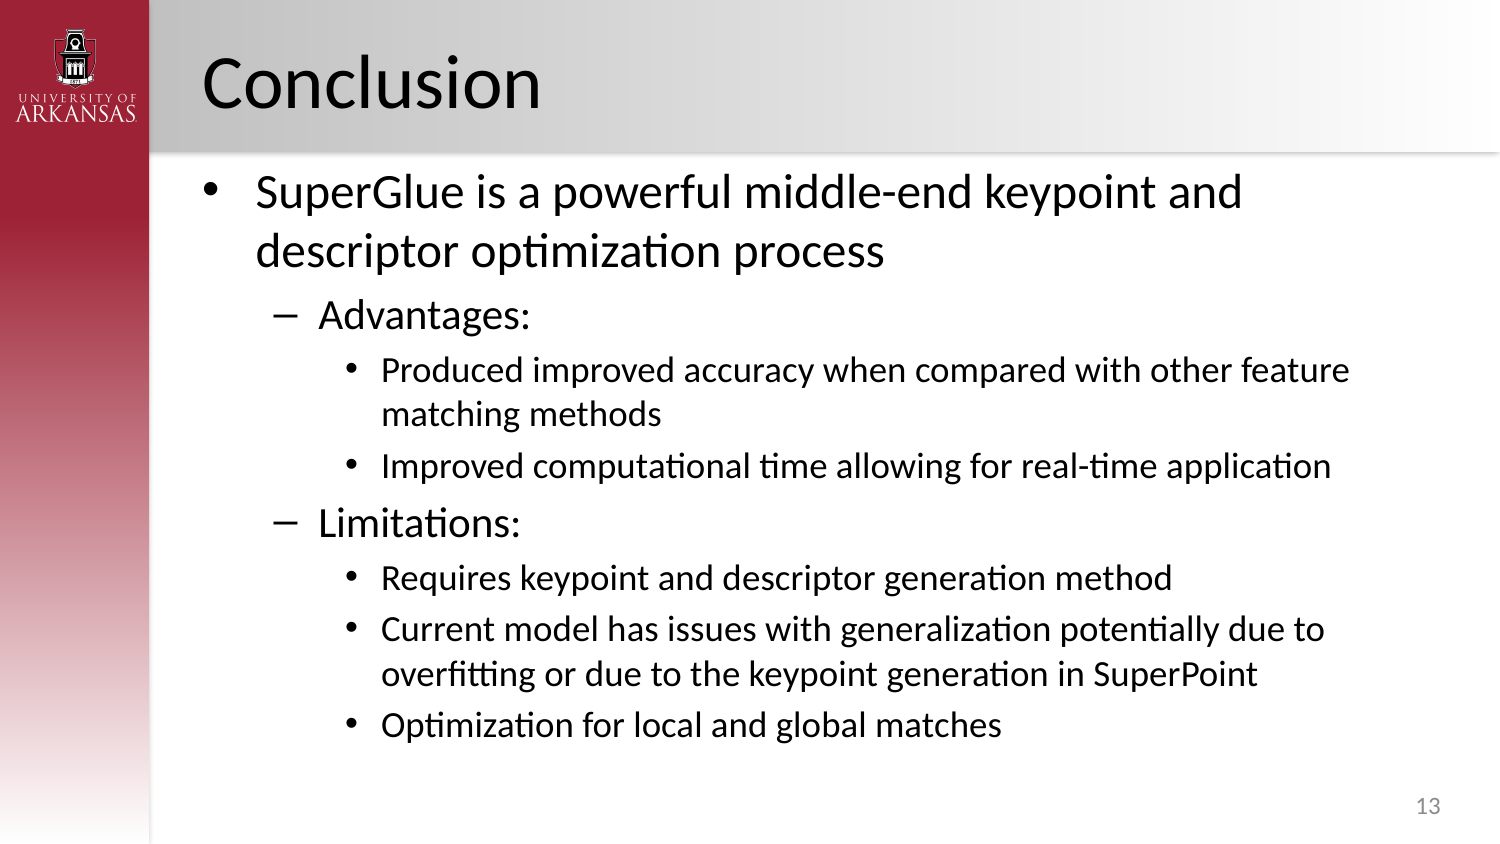

# Conclusion
SuperGlue is a powerful middle-end keypoint and descriptor optimization process
Advantages:
Produced improved accuracy when compared with other feature matching methods
Improved computational time allowing for real-time application
Limitations:
Requires keypoint and descriptor generation method
Current model has issues with generalization potentially due to overfitting or due to the keypoint generation in SuperPoint
Optimization for local and global matches
13